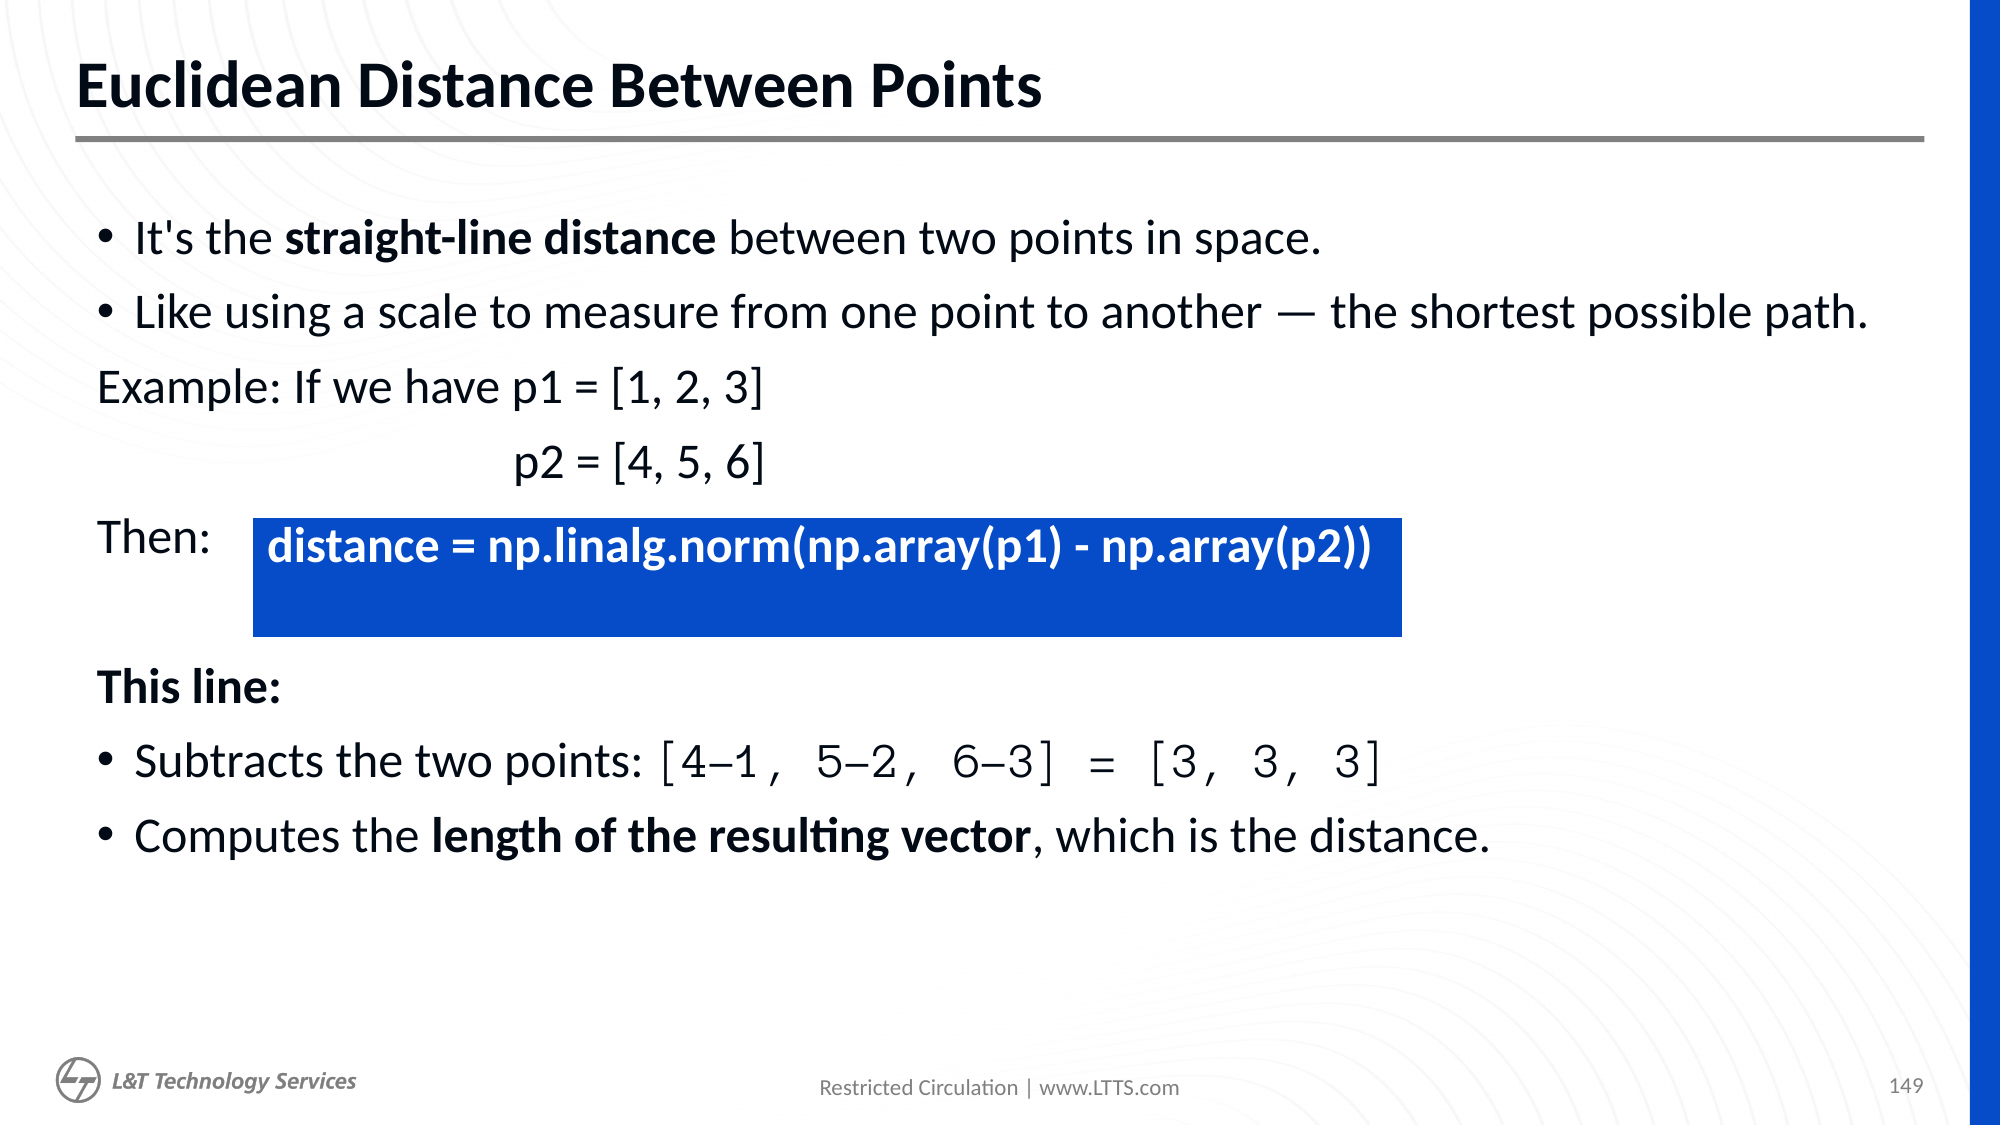

# Euclidean Distance Between Points
It's the straight-line distance between two points in space.
Like using a scale to measure from one point to another — the shortest possible path.
Example: If we have p1 = [1, 2, 3]
                                     p2 = [4, 5, 6]
Then:

This line:
Subtracts the two points: [4-1, 5-2, 6-3] = [3, 3, 3]
Computes the length of the resulting vector, which is the distance.

| distance = np.linalg.norm(np.array(p1) - np.array(p2)) |
| --- |